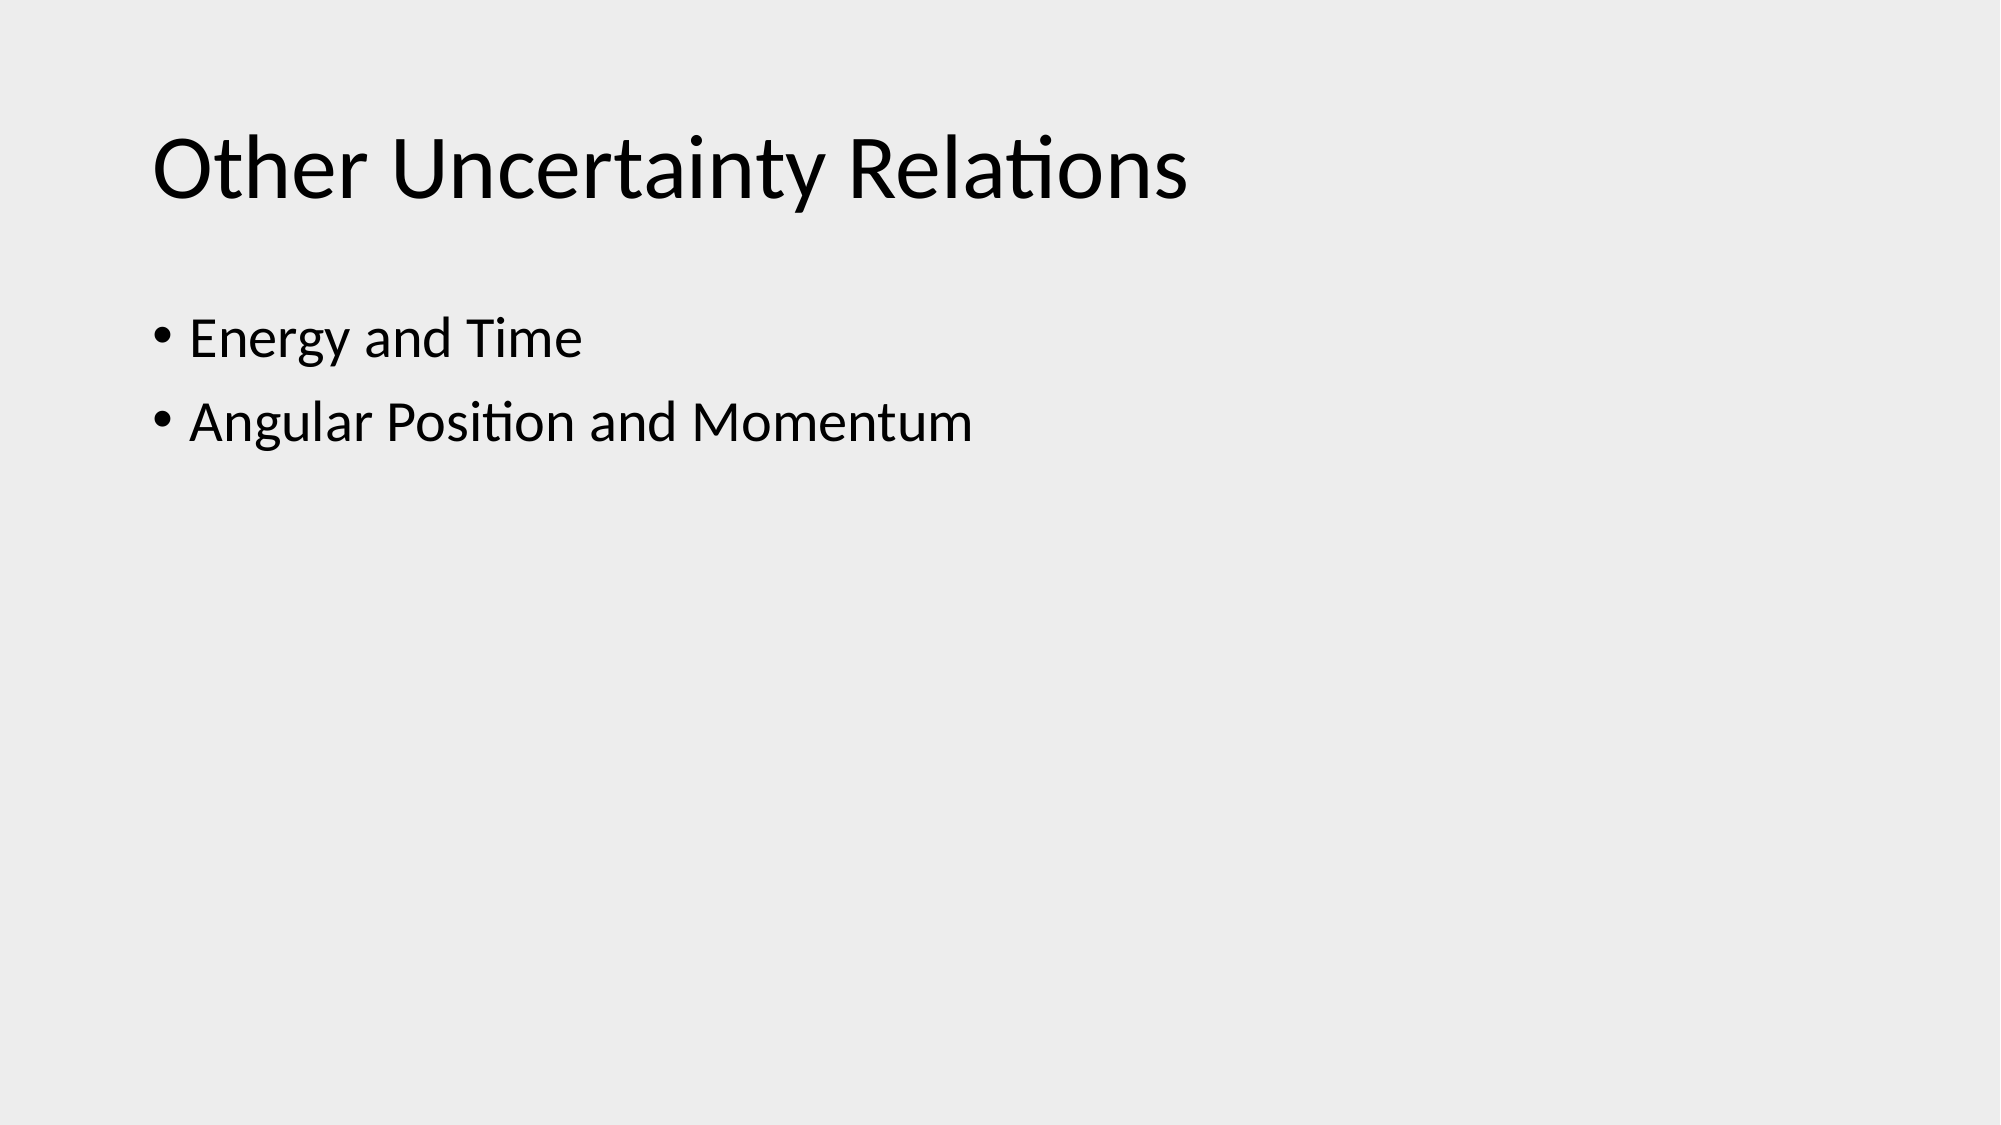

# Other Uncertainty Relations
Energy and Time
Angular Position and Momentum